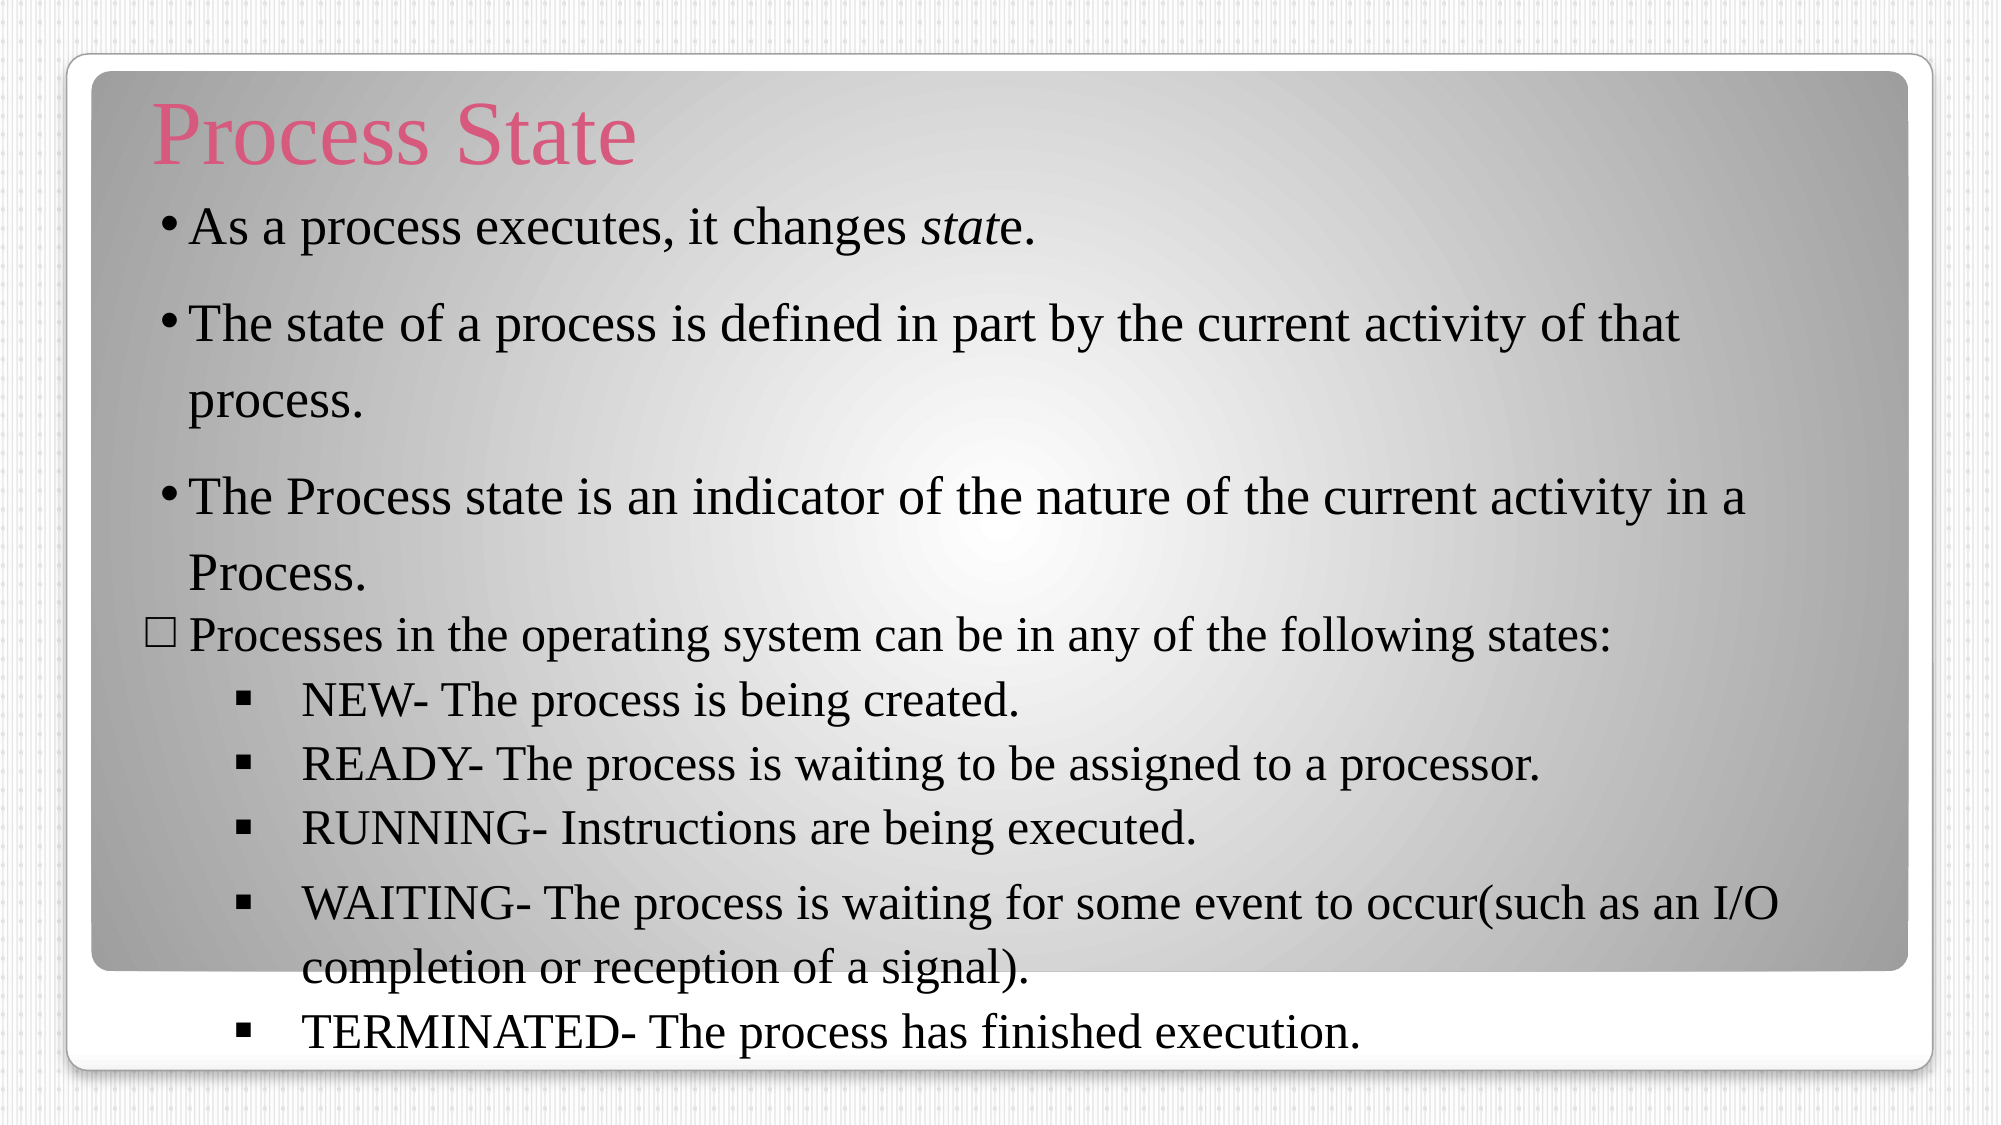

# Process State
As a process executes, it changes state.
The state of a process is defined in part by the current activity of that  process.
The Process state is an indicator of the nature of the current activity in a Process.
Processes in the operating system can be in any of the following states:
NEW- The process is being created.
READY- The process is waiting to be assigned to a processor.
RUNNING- Instructions are being executed.
WAITING- The process is waiting for some event to occur(such as an I/O  completion or reception of a signal).
TERMINATED- The process has finished execution.